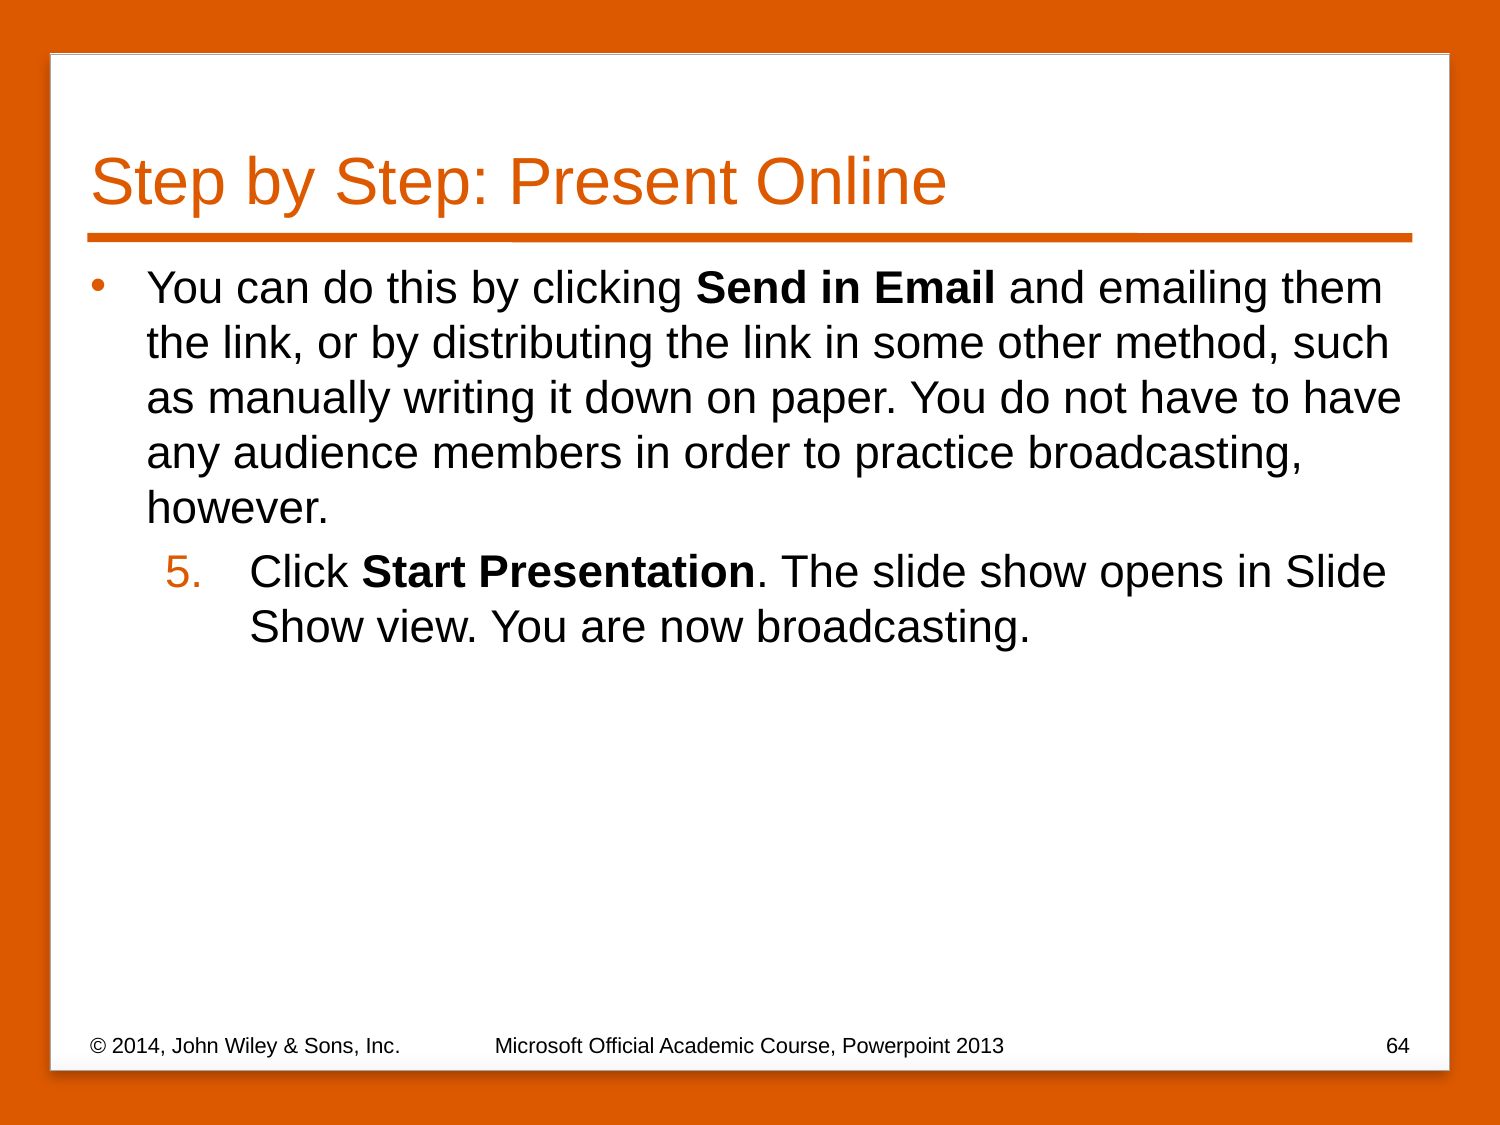

# Step by Step: Present Online
You can do this by clicking Send in Email and emailing them the link, or by distributing the link in some other method, such as manually writing it down on paper. You do not have to have any audience members in order to practice broadcasting, however.
Click Start Presentation. The slide show opens in Slide Show view. You are now broadcasting.
© 2014, John Wiley & Sons, Inc.
Microsoft Official Academic Course, Powerpoint 2013
64